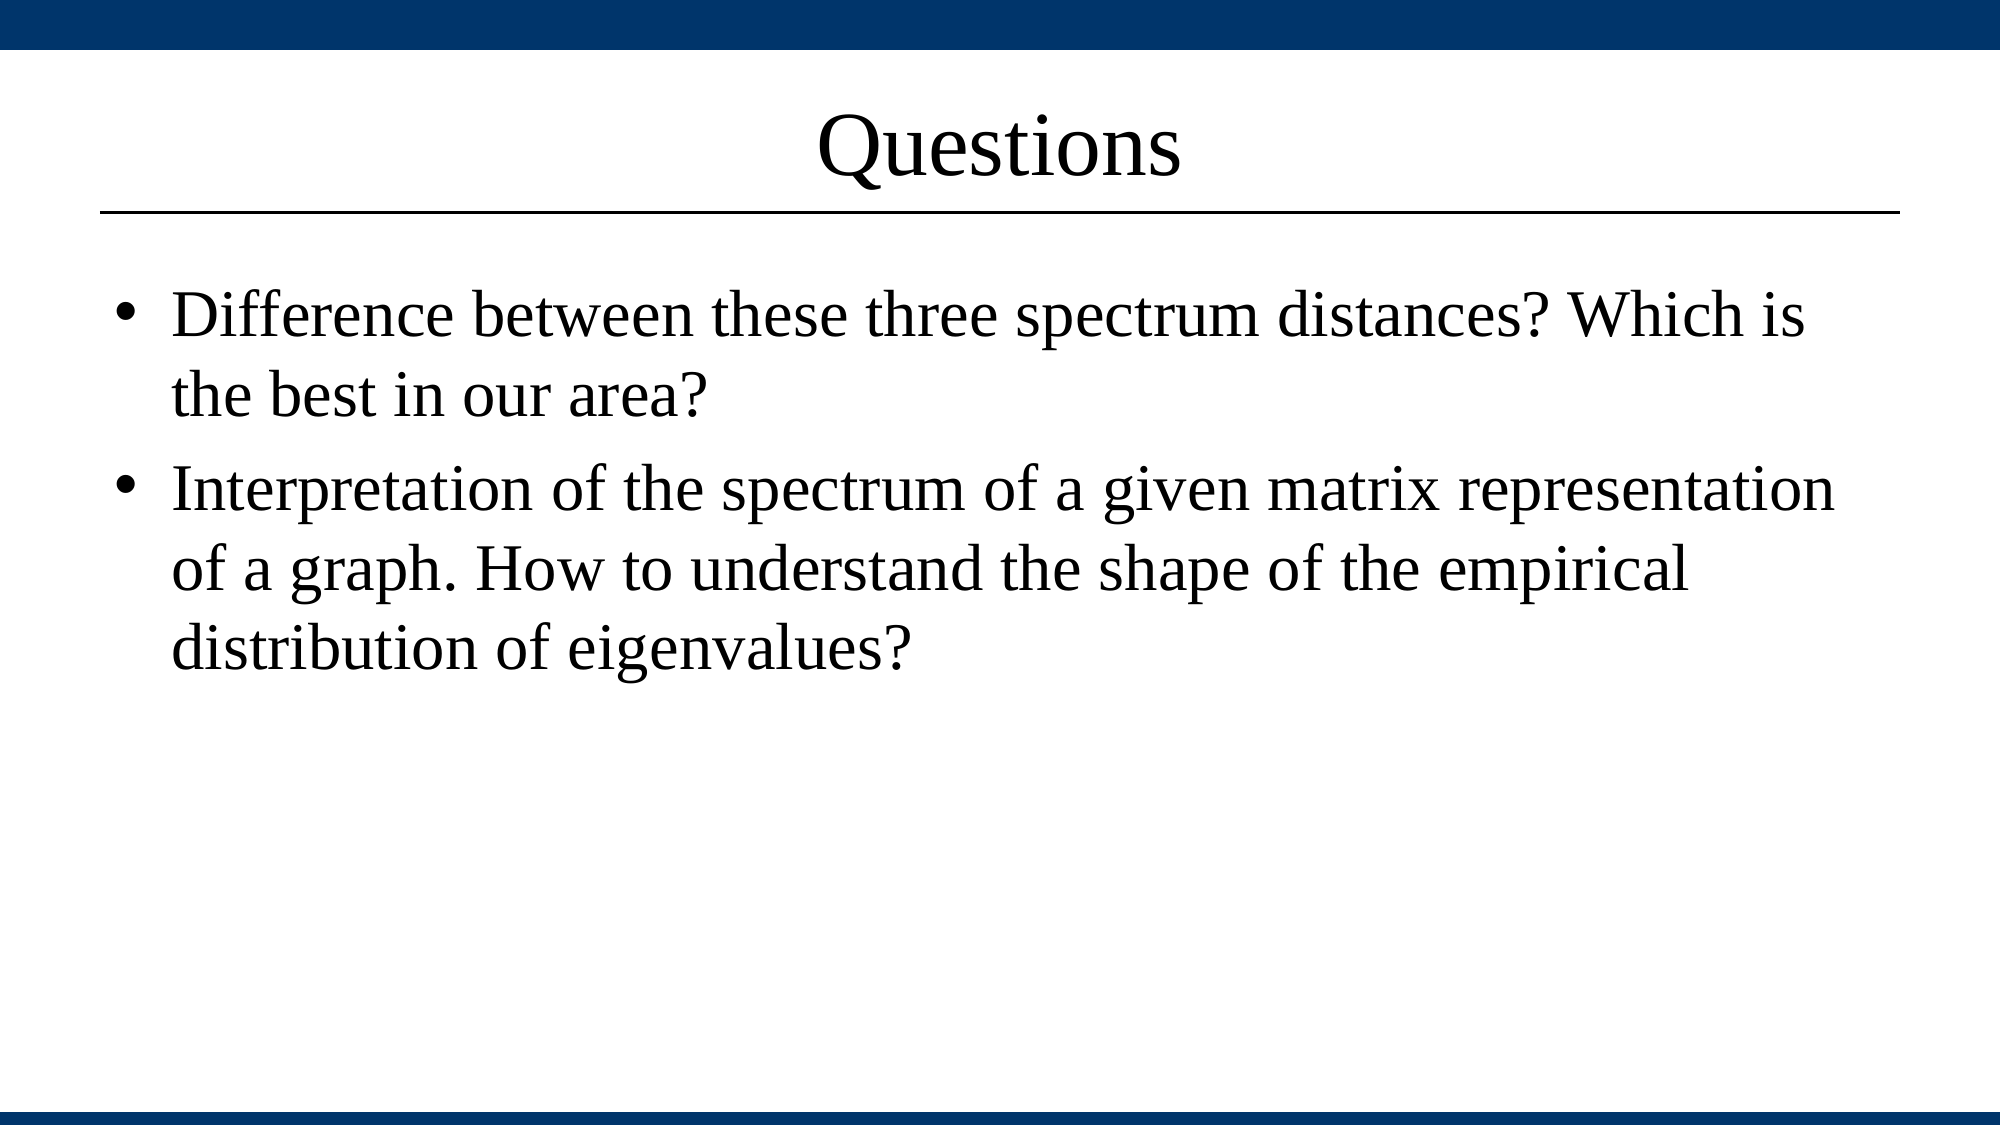

# Questions
Difference between these three spectrum distances? Which is the best in our area?
Interpretation of the spectrum of a given matrix representation of a graph. How to understand the shape of the empirical distribution of eigenvalues?